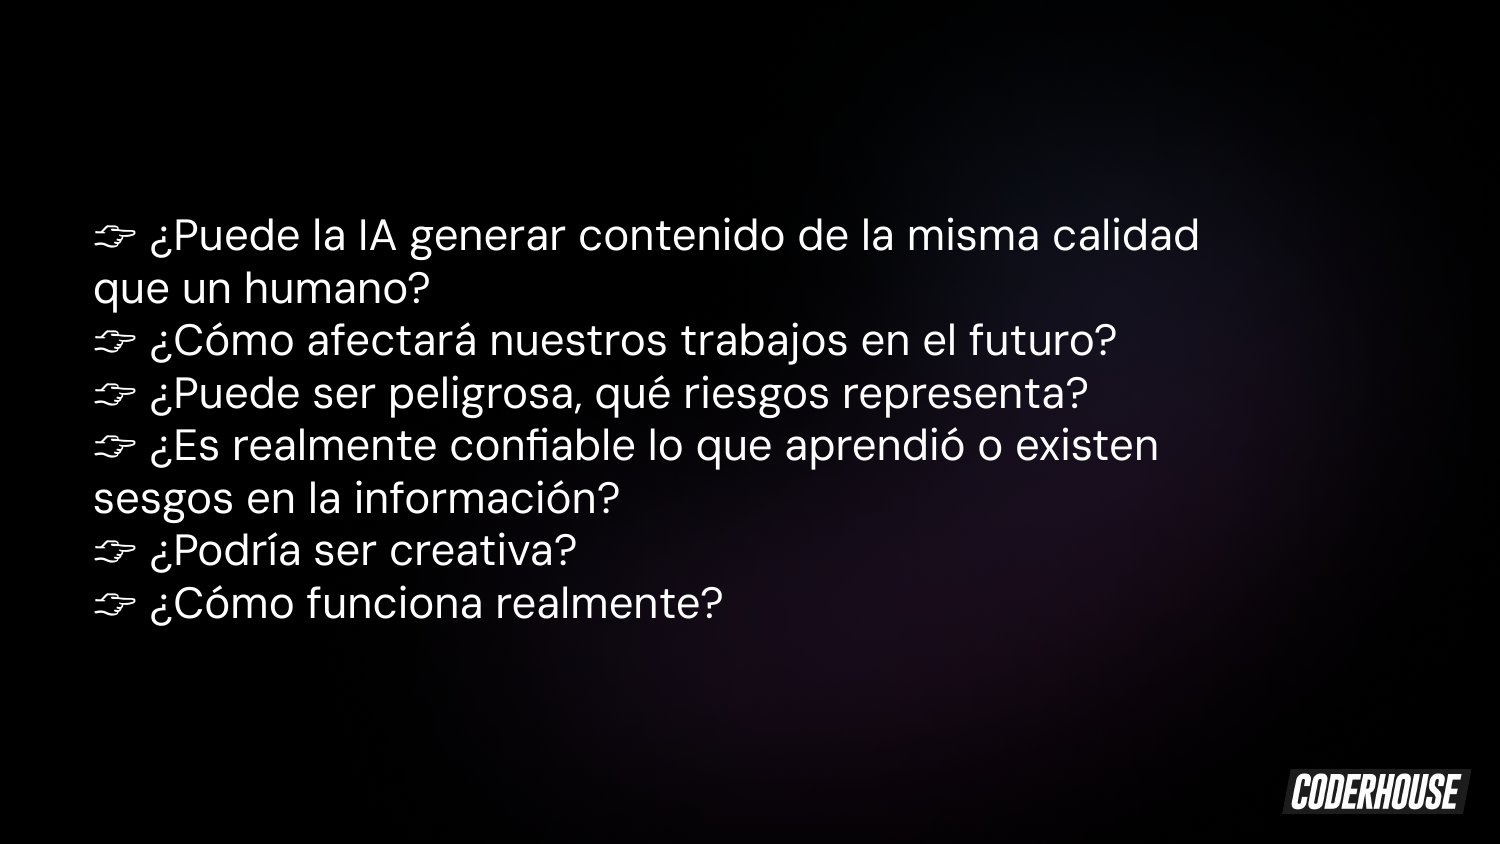

👉 ¿Puede la IA generar contenido de la misma calidad que un humano?
👉 ¿Cómo afectará nuestros trabajos en el futuro?
👉 ¿Puede ser peligrosa, qué riesgos representa?
👉 ¿Es realmente confiable lo que aprendió o existen sesgos en la información?
👉 ¿Podría ser creativa?
👉 ¿Cómo funciona realmente?